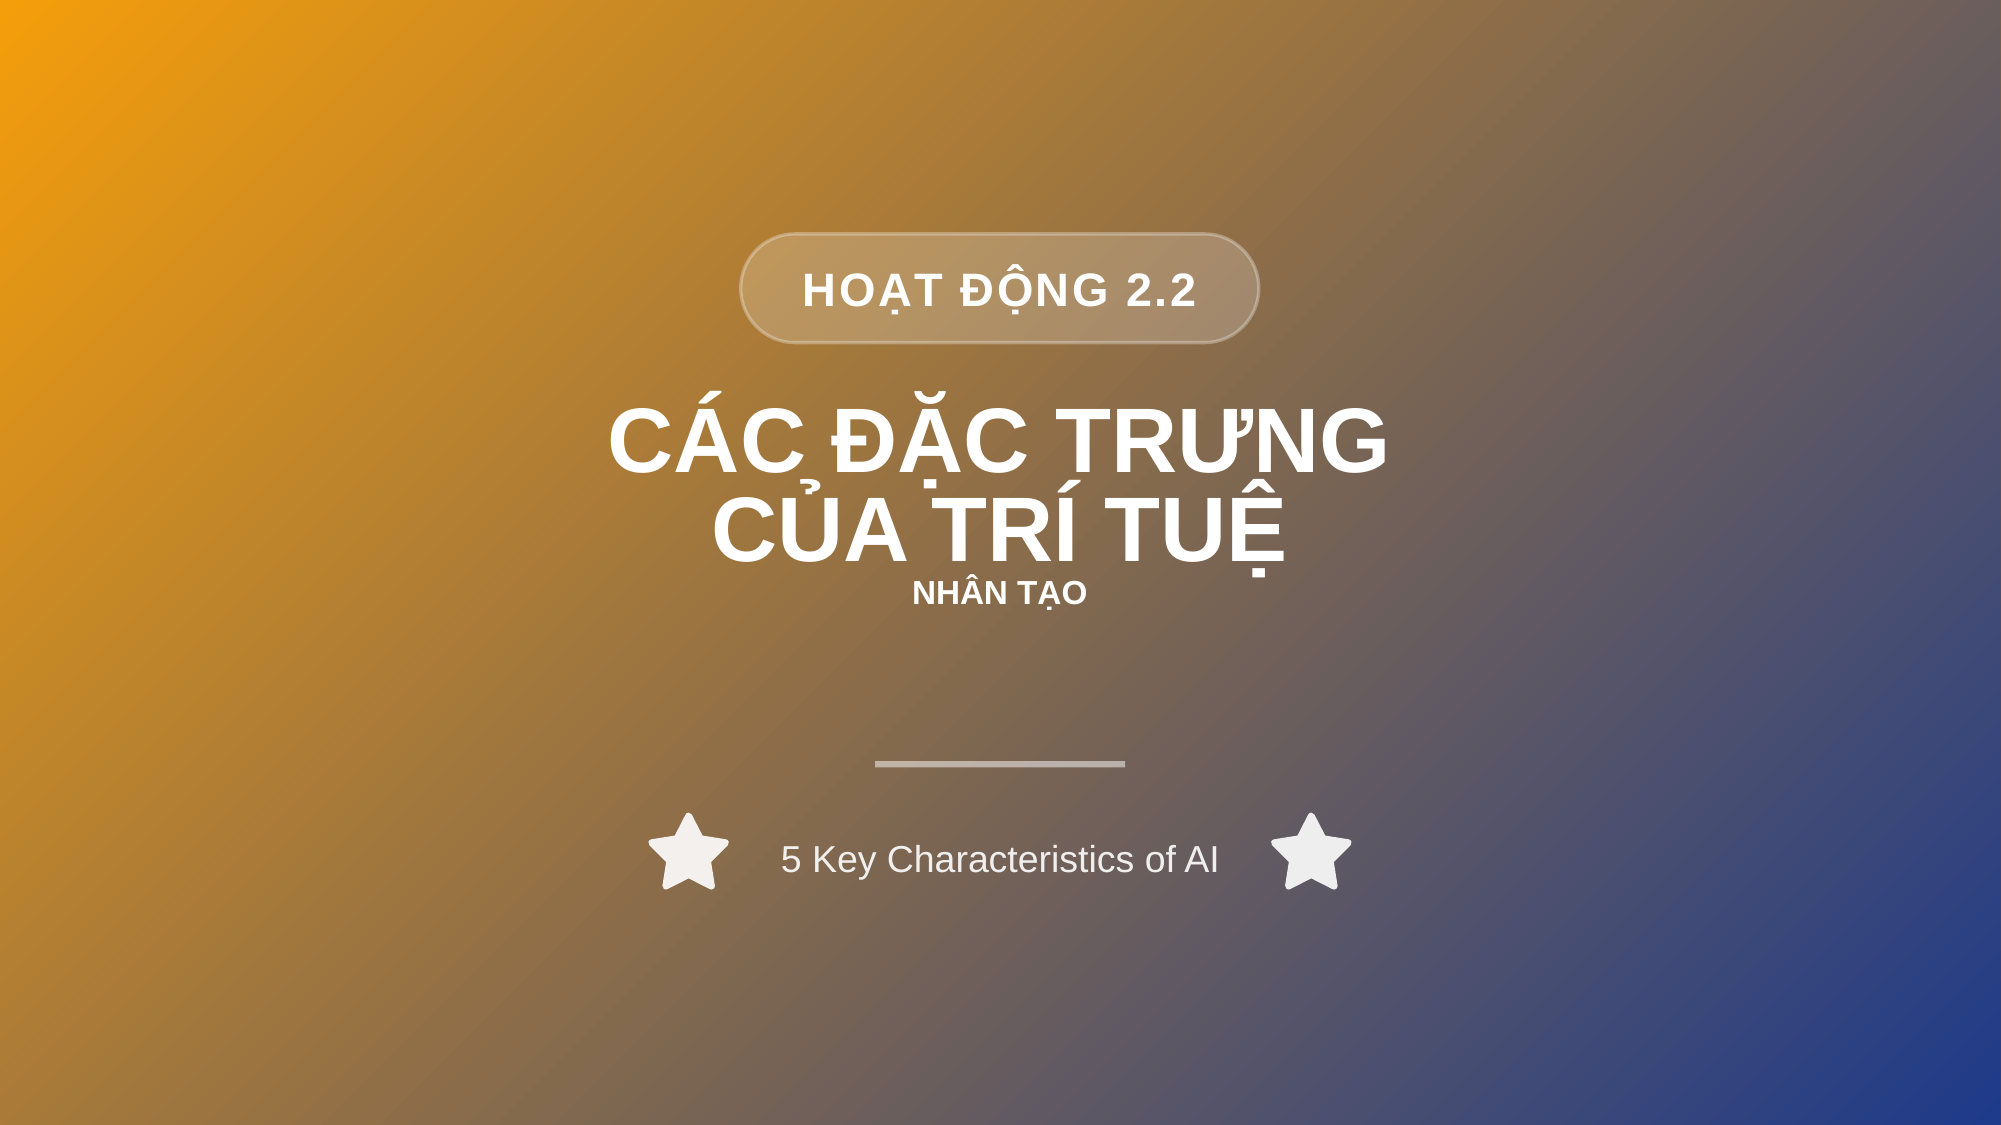

HOẠT ĐỘNG 2.2
CÁC ĐẶC TRƯNG
CỦA TRÍ TUỆ
NHÂN TẠO

5 Key Characteristics of AI